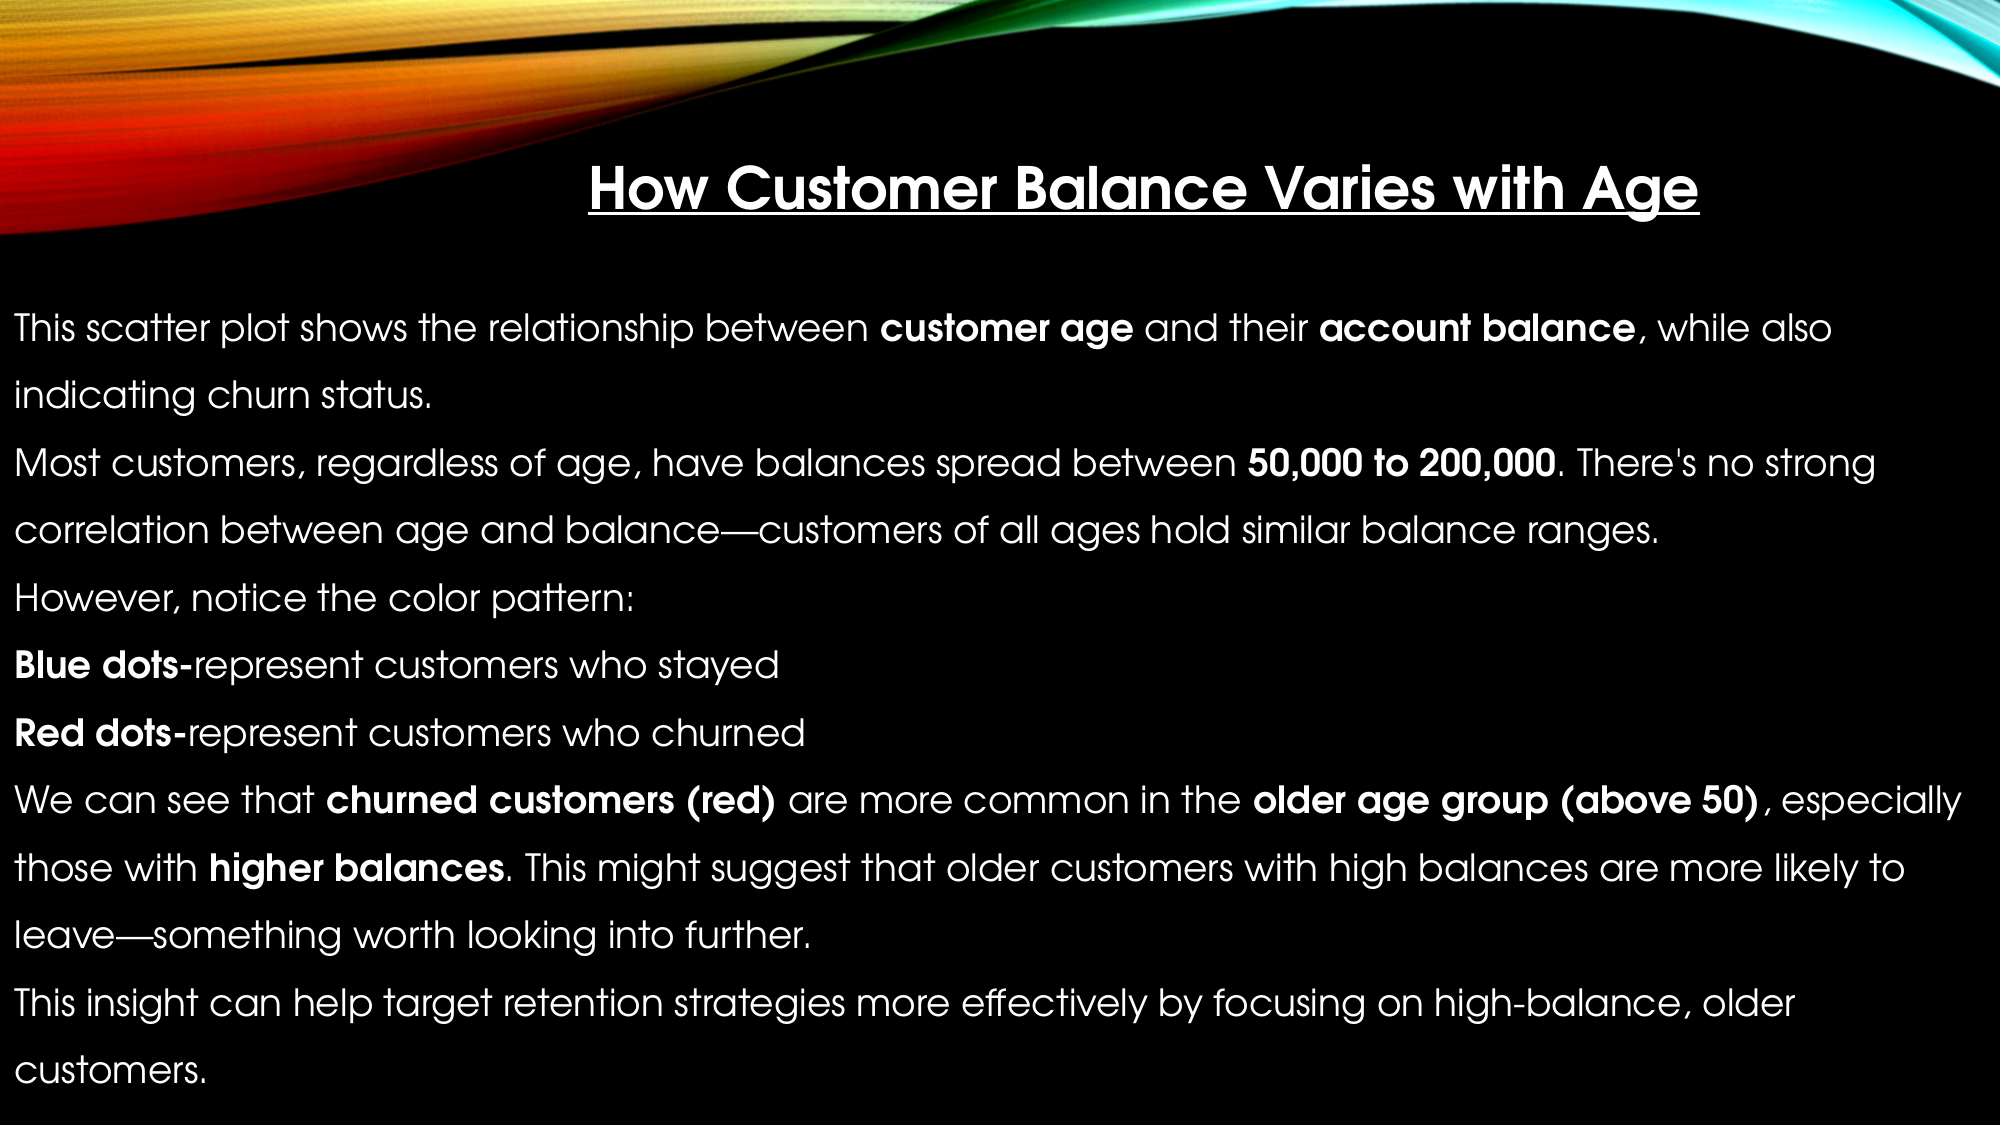

How Customer Balance Varies with Age
This scatter plot shows the relationship between customer age and their account balance, while also indicating churn status.
Most customers, regardless of age, have balances spread between 50,000 to 200,000. There's no strong correlation between age and balance—customers of all ages hold similar balance ranges.
However, notice the color pattern:
Blue dots-represent customers who stayed
Red dots-represent customers who churned
We can see that churned customers (red) are more common in the older age group (above 50), especially those with higher balances. This might suggest that older customers with high balances are more likely to leave—something worth looking into further.
This insight can help target retention strategies more effectively by focusing on high-balance, older customers.